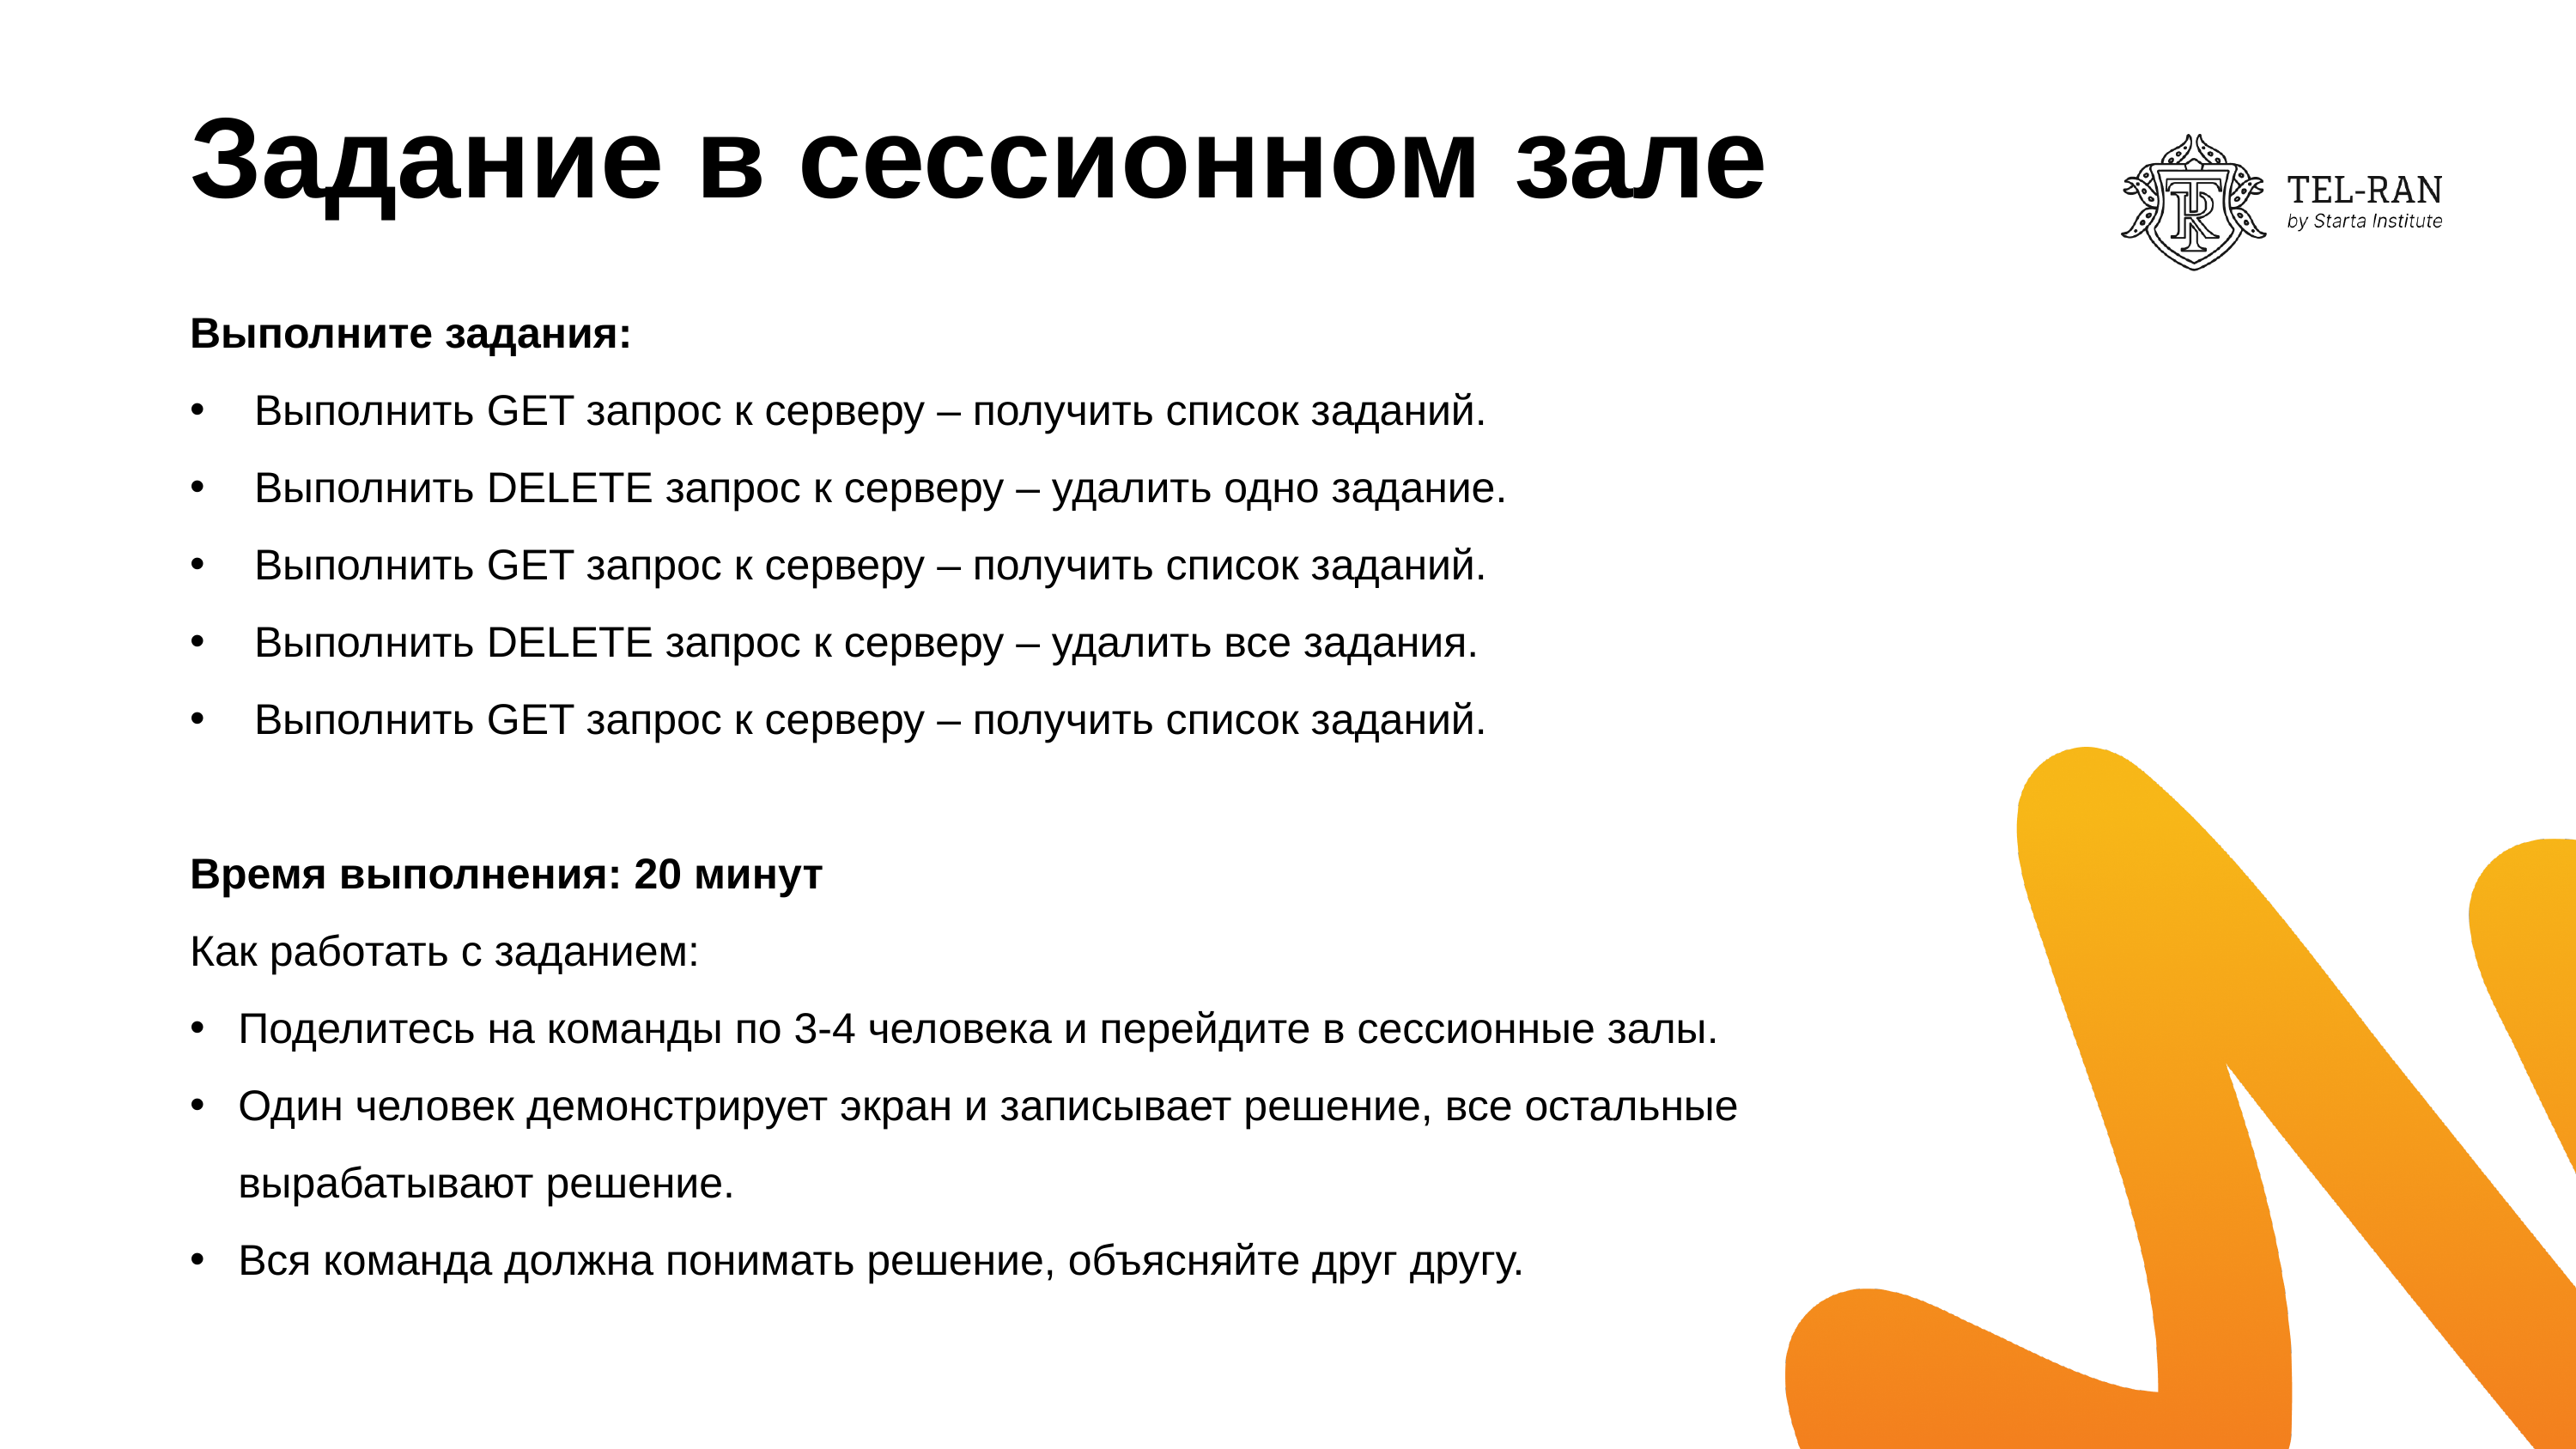

# Задание в сессионном зале
Выполните задания:
Выполнить GET запрос к серверу – получить список заданий.
Выполнить DELETE запрос к серверу – удалить одно задание.
Выполнить GET запрос к серверу – получить список заданий.
Выполнить DELETE запрос к серверу – удалить все задания.
Выполнить GET запрос к серверу – получить список заданий.

Время выполнения: 20 минут
Как работать с заданием:
Поделитесь на команды по 3-4 человека и перейдите в сессионные залы.
Один человек демонстрирует экран и записывает решение, все остальные вырабатывают решение.
Вся команда должна понимать решение, объясняйте друг другу.